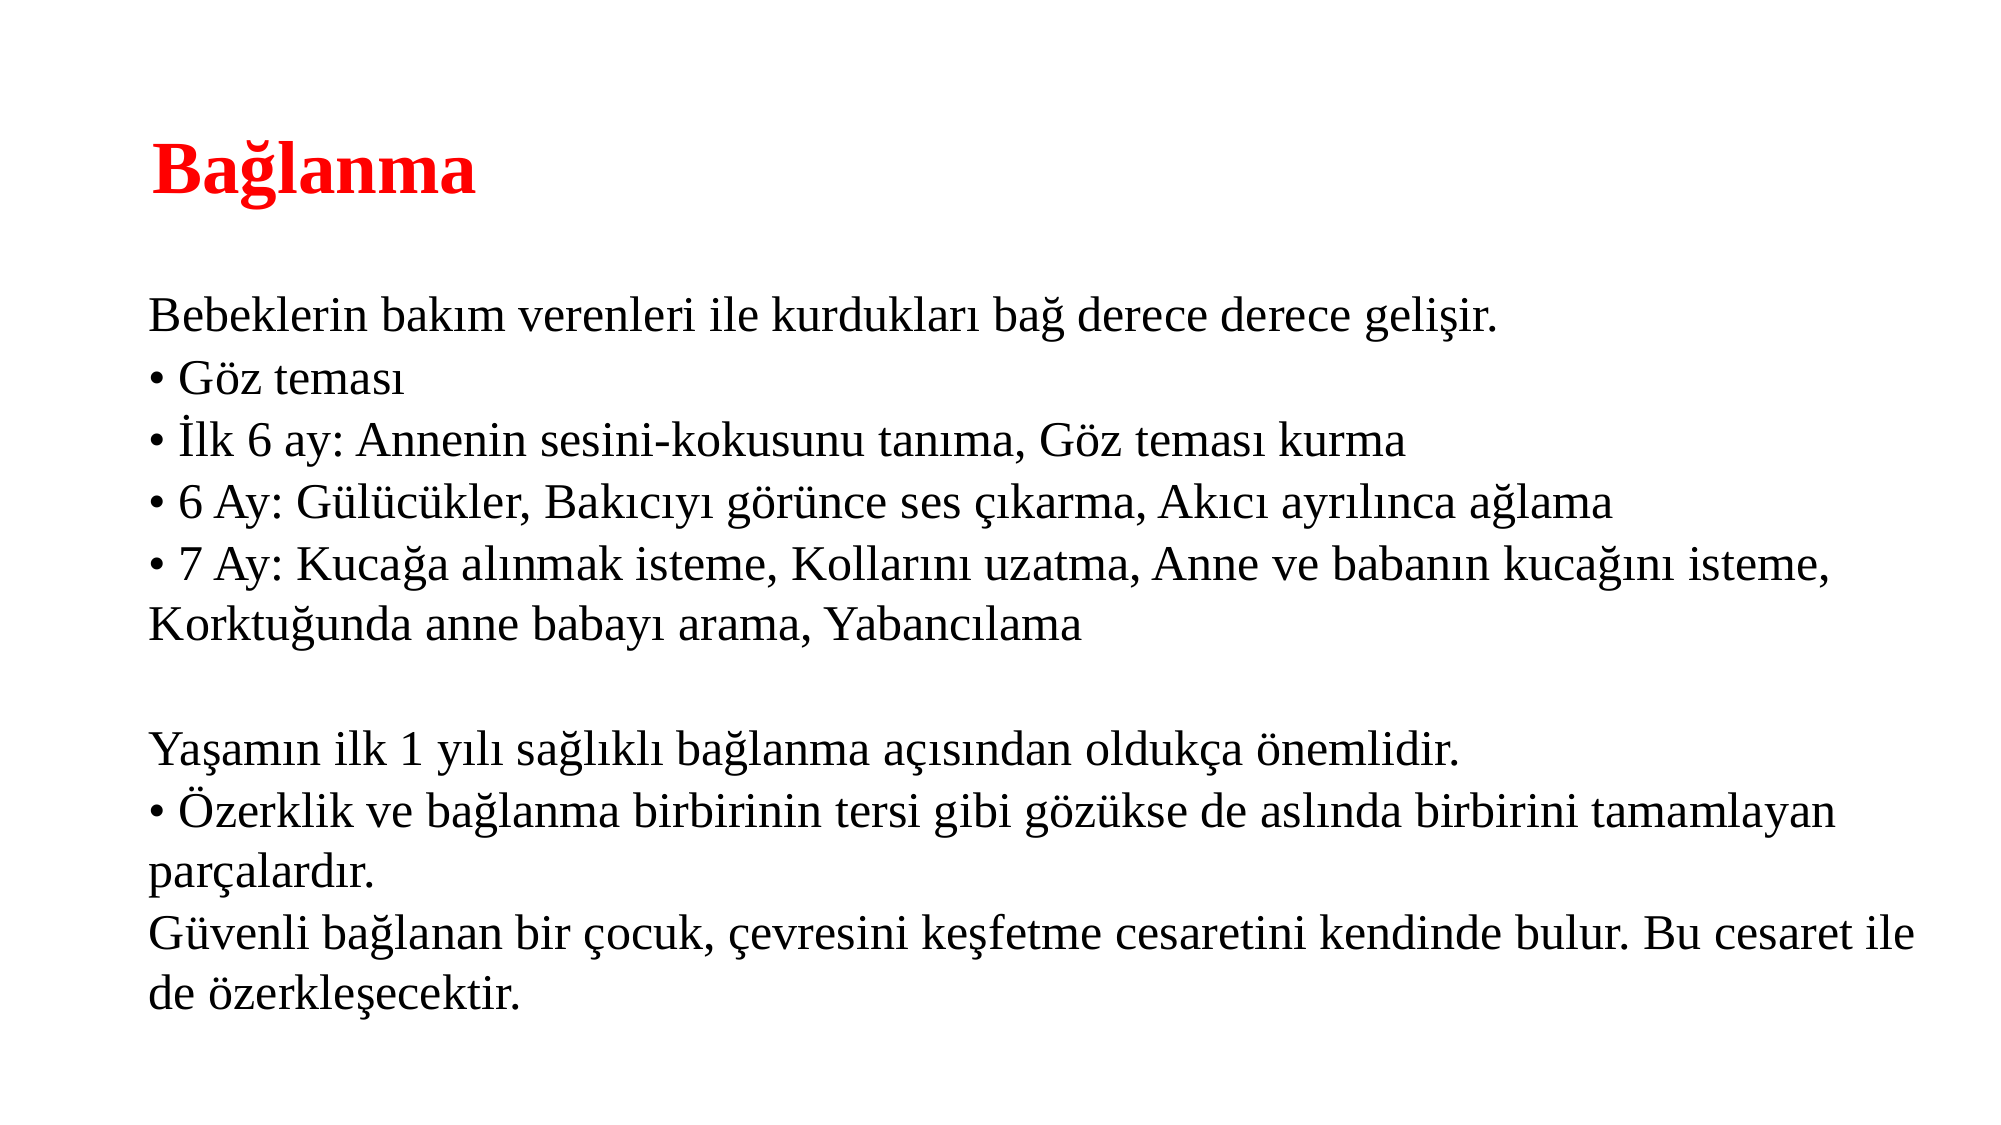

# Bağlanma
Bebeklerin bakım verenleri ile kurdukları bağ derece derece gelişir.
• Göz teması
• İlk 6 ay: Annenin sesini-kokusunu tanıma, Göz teması kurma
• 6 Ay: Gülücükler, Bakıcıyı görünce ses çıkarma, Akıcı ayrılınca ağlama
• 7 Ay: Kucağa alınmak isteme, Kollarını uzatma, Anne ve babanın kucağını isteme, Korktuğunda anne babayı arama, Yabancılama

Yaşamın ilk 1 yılı sağlıklı bağlanma açısından oldukça önemlidir.
• Özerklik ve bağlanma birbirinin tersi gibi gözükse de aslında birbirini tamamlayan parçalardır.
Güvenli bağlanan bir çocuk, çevresini keşfetme cesaretini kendinde bulur. Bu cesaret ile de özerkleşecektir.